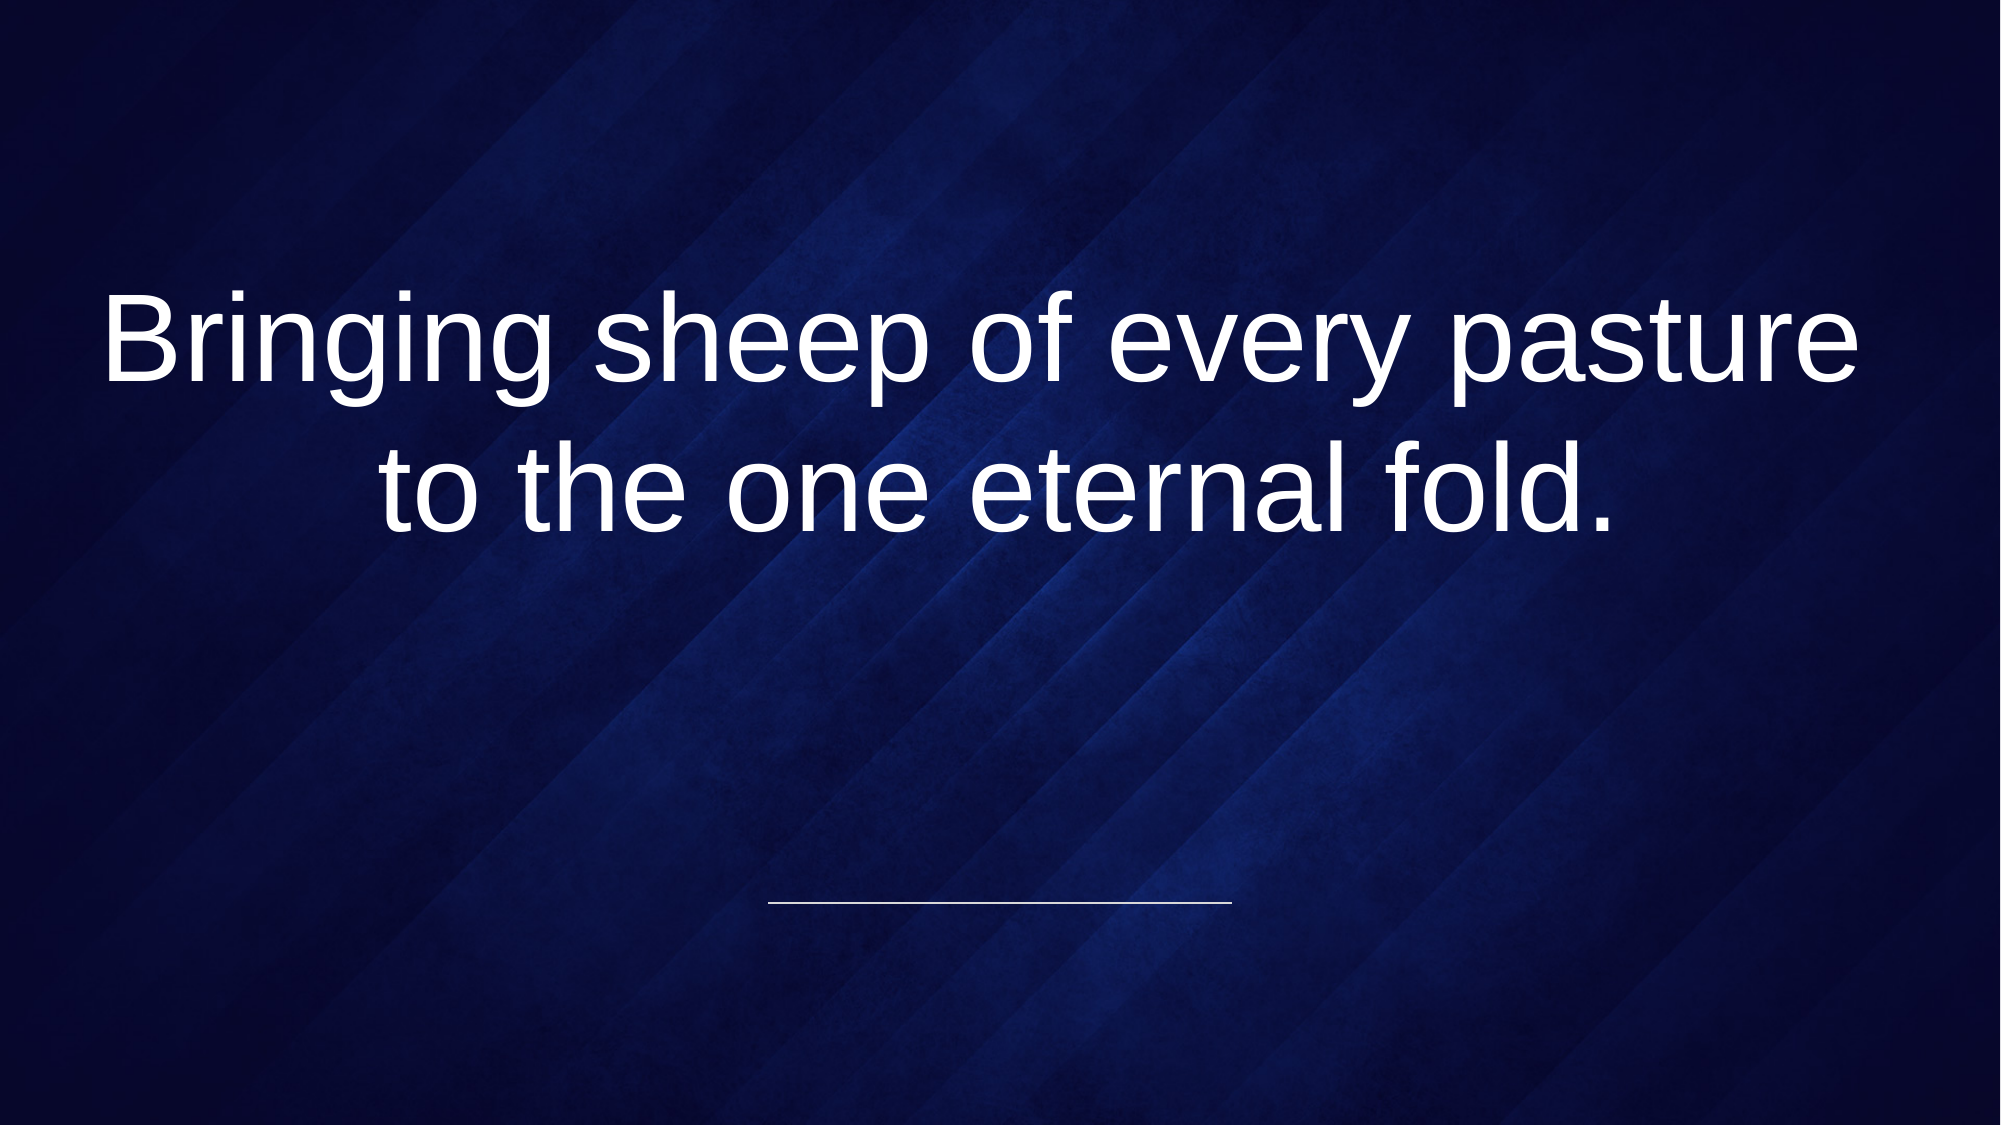

# Bringing sheep of every pasture to the one eternal fold.